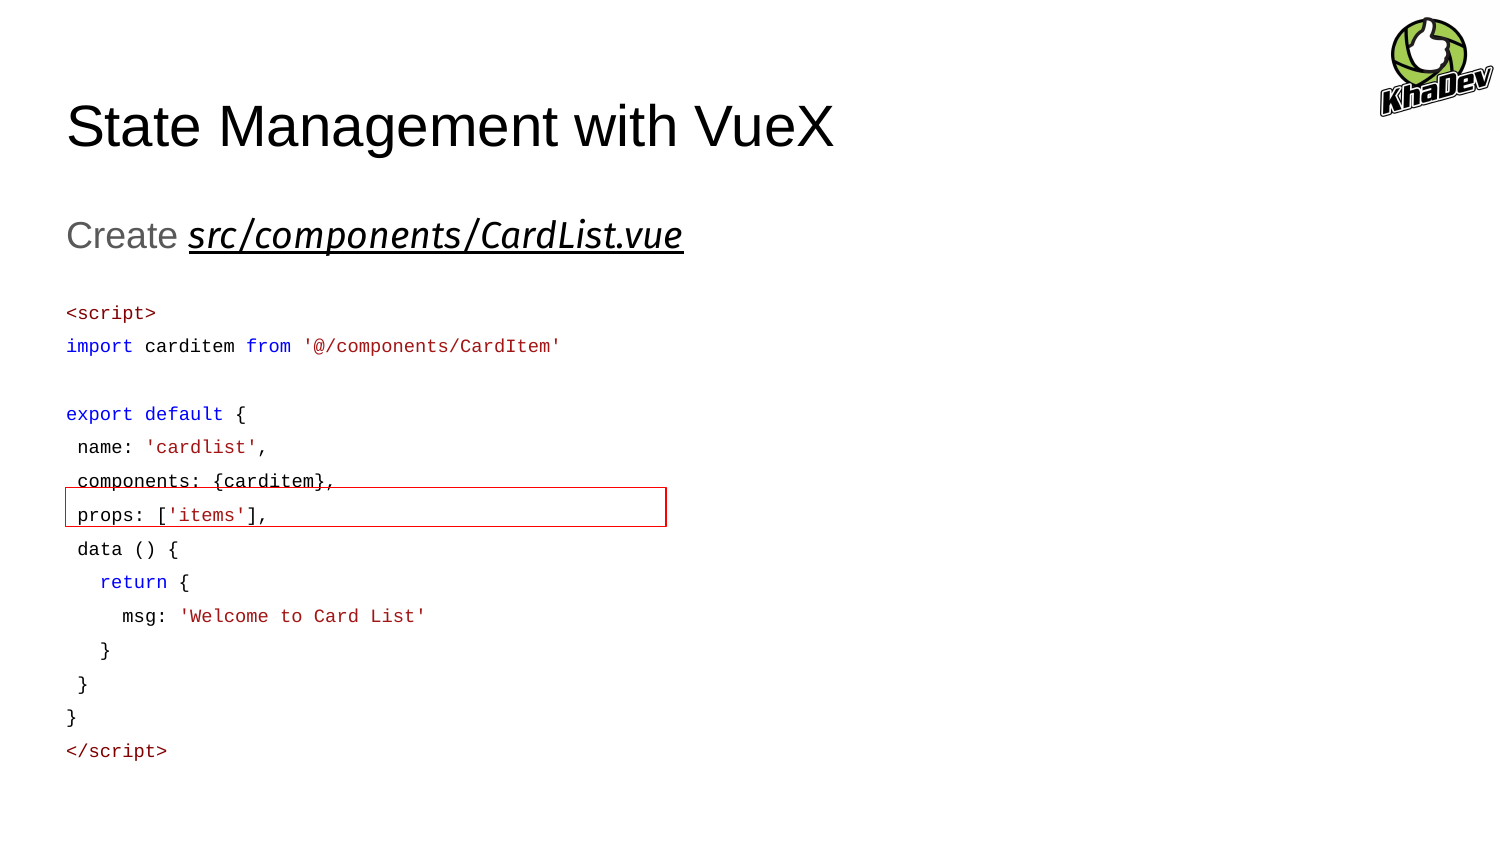

# State Management with VueX
Create src/components/CardList.vue
<script>
import carditem from '@/components/CardItem'

export default {
 name: 'cardlist',
 components: {carditem},
 props: ['items'],
 data () {
   return {
     msg: 'Welcome to Card List'
   }
 }
}
</script>